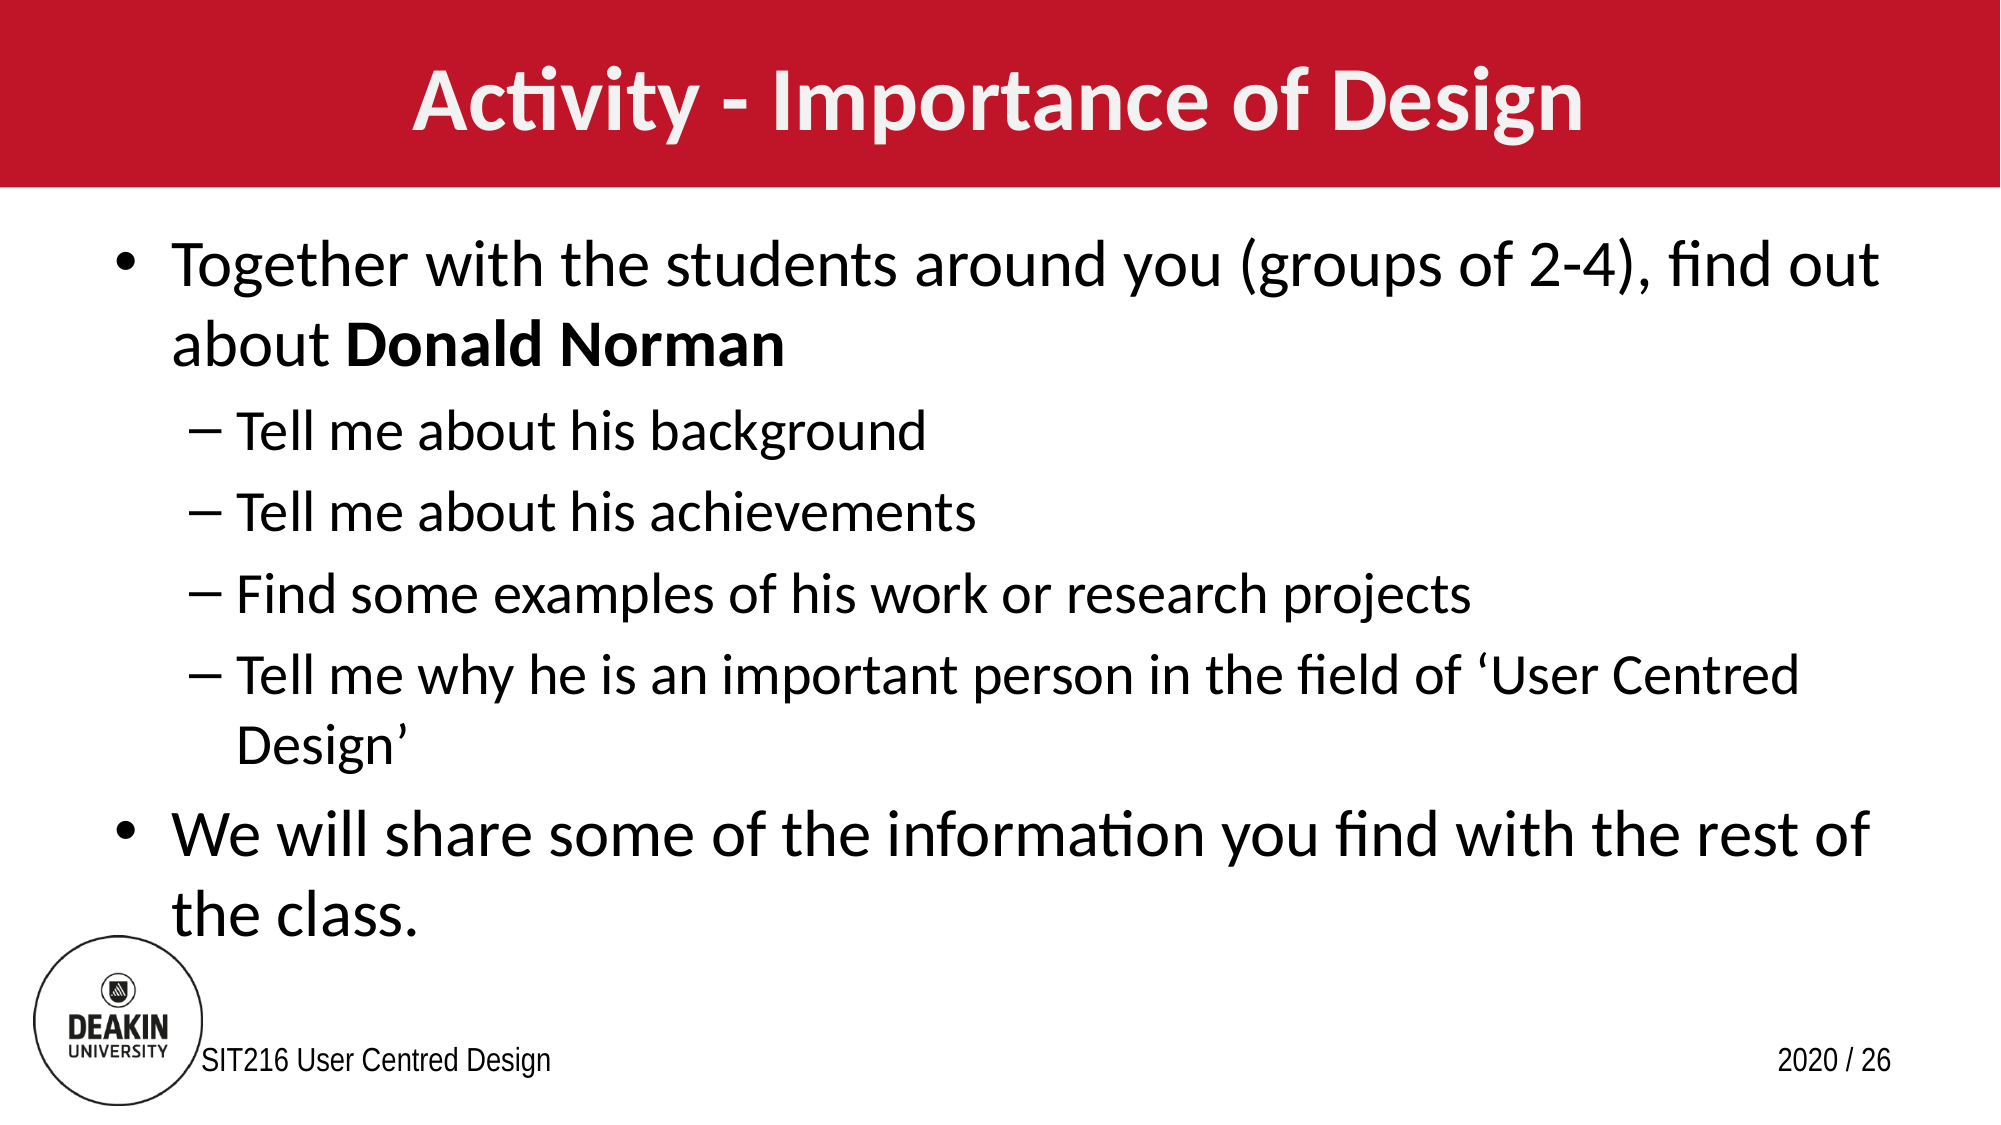

# Activity - Importance of Design
Together with the students around you (groups of 2-4), find out about Donald Norman
Tell me about his background
Tell me about his achievements
Find some examples of his work or research projects
Tell me why he is an important person in the field of ‘User Centred Design’
We will share some of the information you find with the rest of the class.